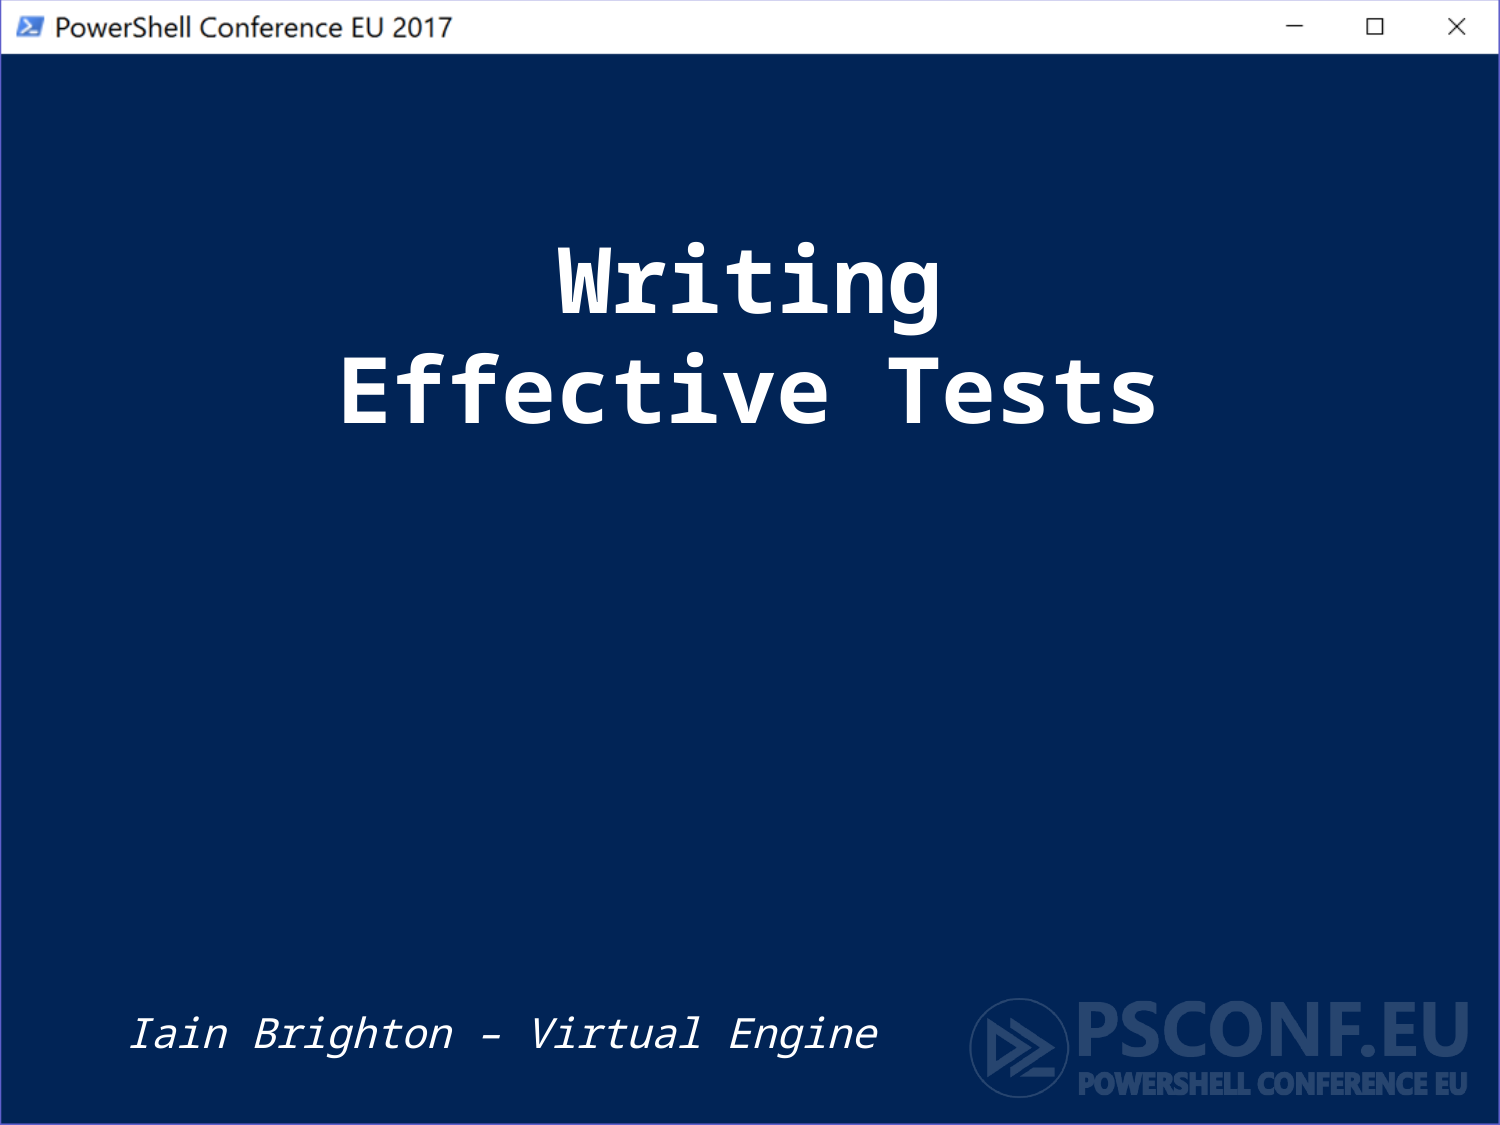

# Writing Effective Tests
Iain Brighton – Virtual Engine